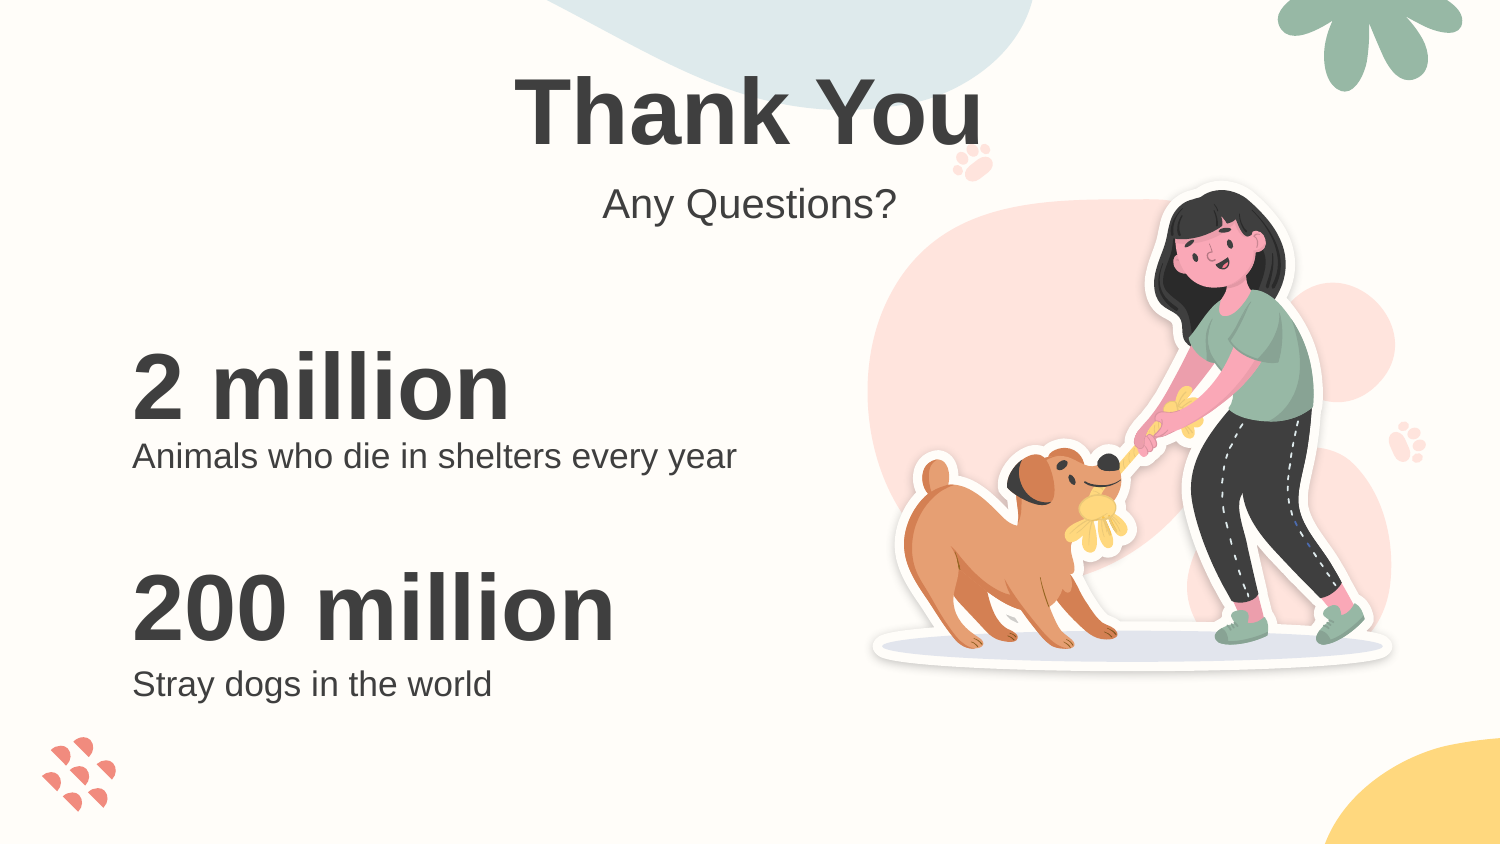

Thank You

Any Questions?

# 2 million
Animals who die in shelters every year

200 million
Stray dogs in the world